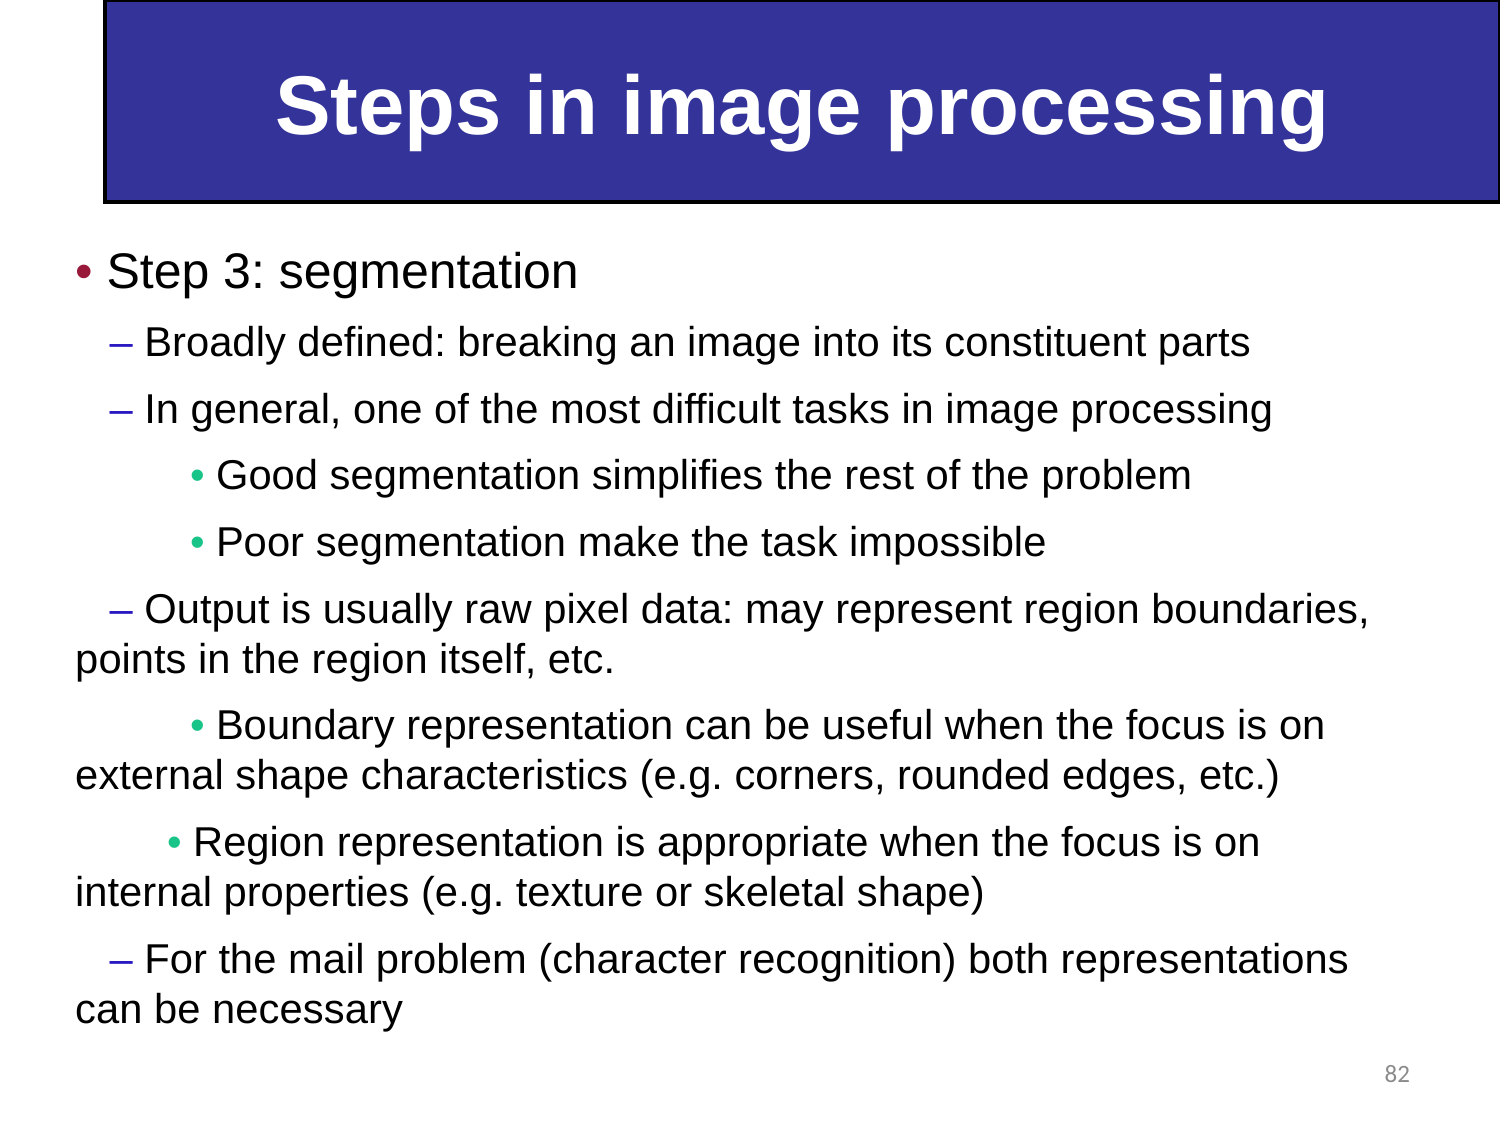

Steps in image processing
• Step 3: segmentation
   – Broadly defined: breaking an image into its constituent parts
   – In general, one of the most difficult tasks in image processing
          • Good segmentation simplifies the rest of the problem
          • Poor segmentation make the task impossible
   – Output is usually raw pixel data: may represent region boundaries, points in the region itself, etc.
          • Boundary representation can be useful when the focus is on   external shape characteristics (e.g. corners, rounded edges, etc.)
        • Region representation is appropriate when the focus is on internal properties (e.g. texture or skeletal shape)
   – For the mail problem (character recognition) both representations can be necessary
82